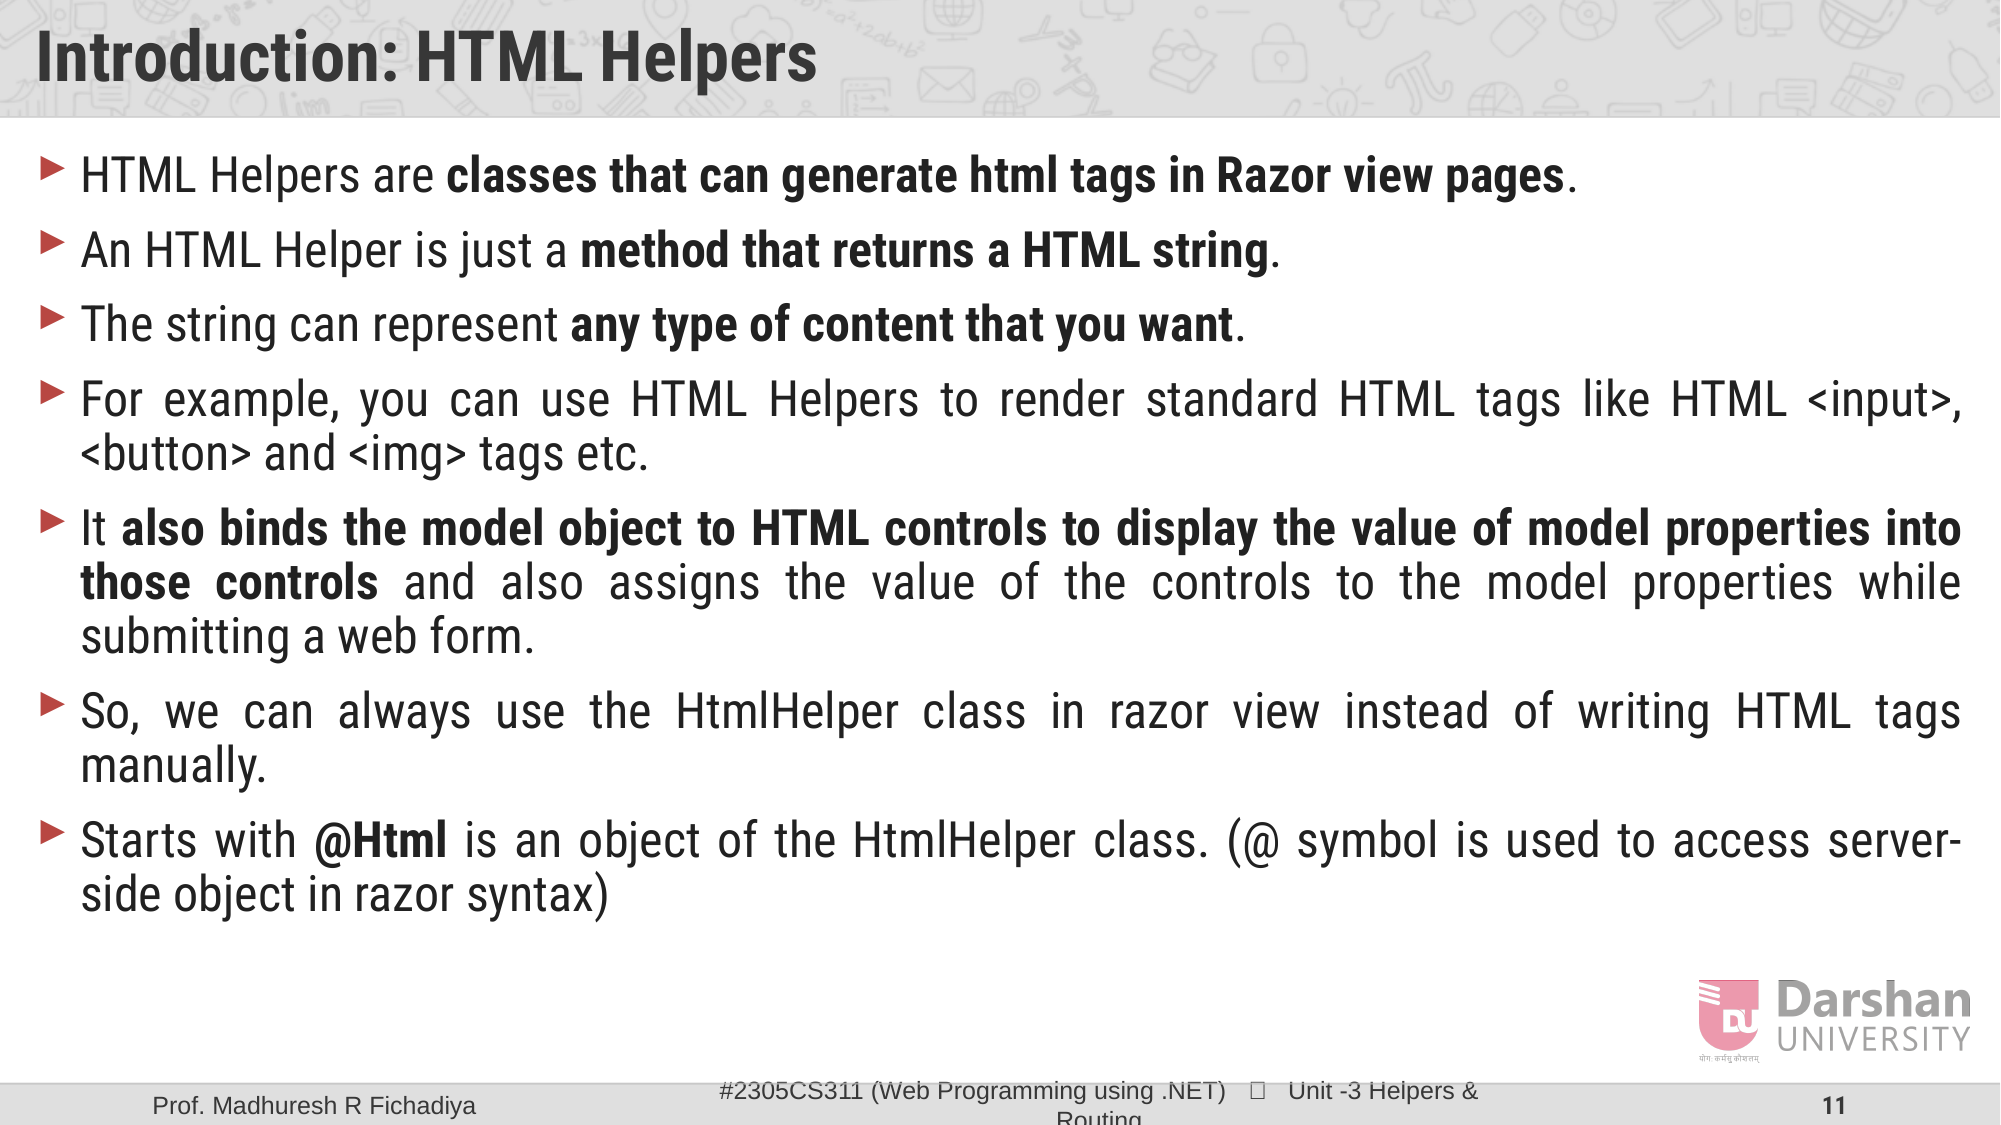

# Introduction: HTML Helpers
HTML Helpers are classes that can generate html tags in Razor view pages.
An HTML Helper is just a method that returns a HTML string.
The string can represent any type of content that you want.
For example, you can use HTML Helpers to render standard HTML tags like HTML <input>, <button> and <img> tags etc.
It also binds the model object to HTML controls to display the value of model properties into those controls and also assigns the value of the controls to the model properties while submitting a web form.
So, we can always use the HtmlHelper class in razor view instead of writing HTML tags manually.
Starts with @Html is an object of the HtmlHelper class. (@ symbol is used to access server-side object in razor syntax)